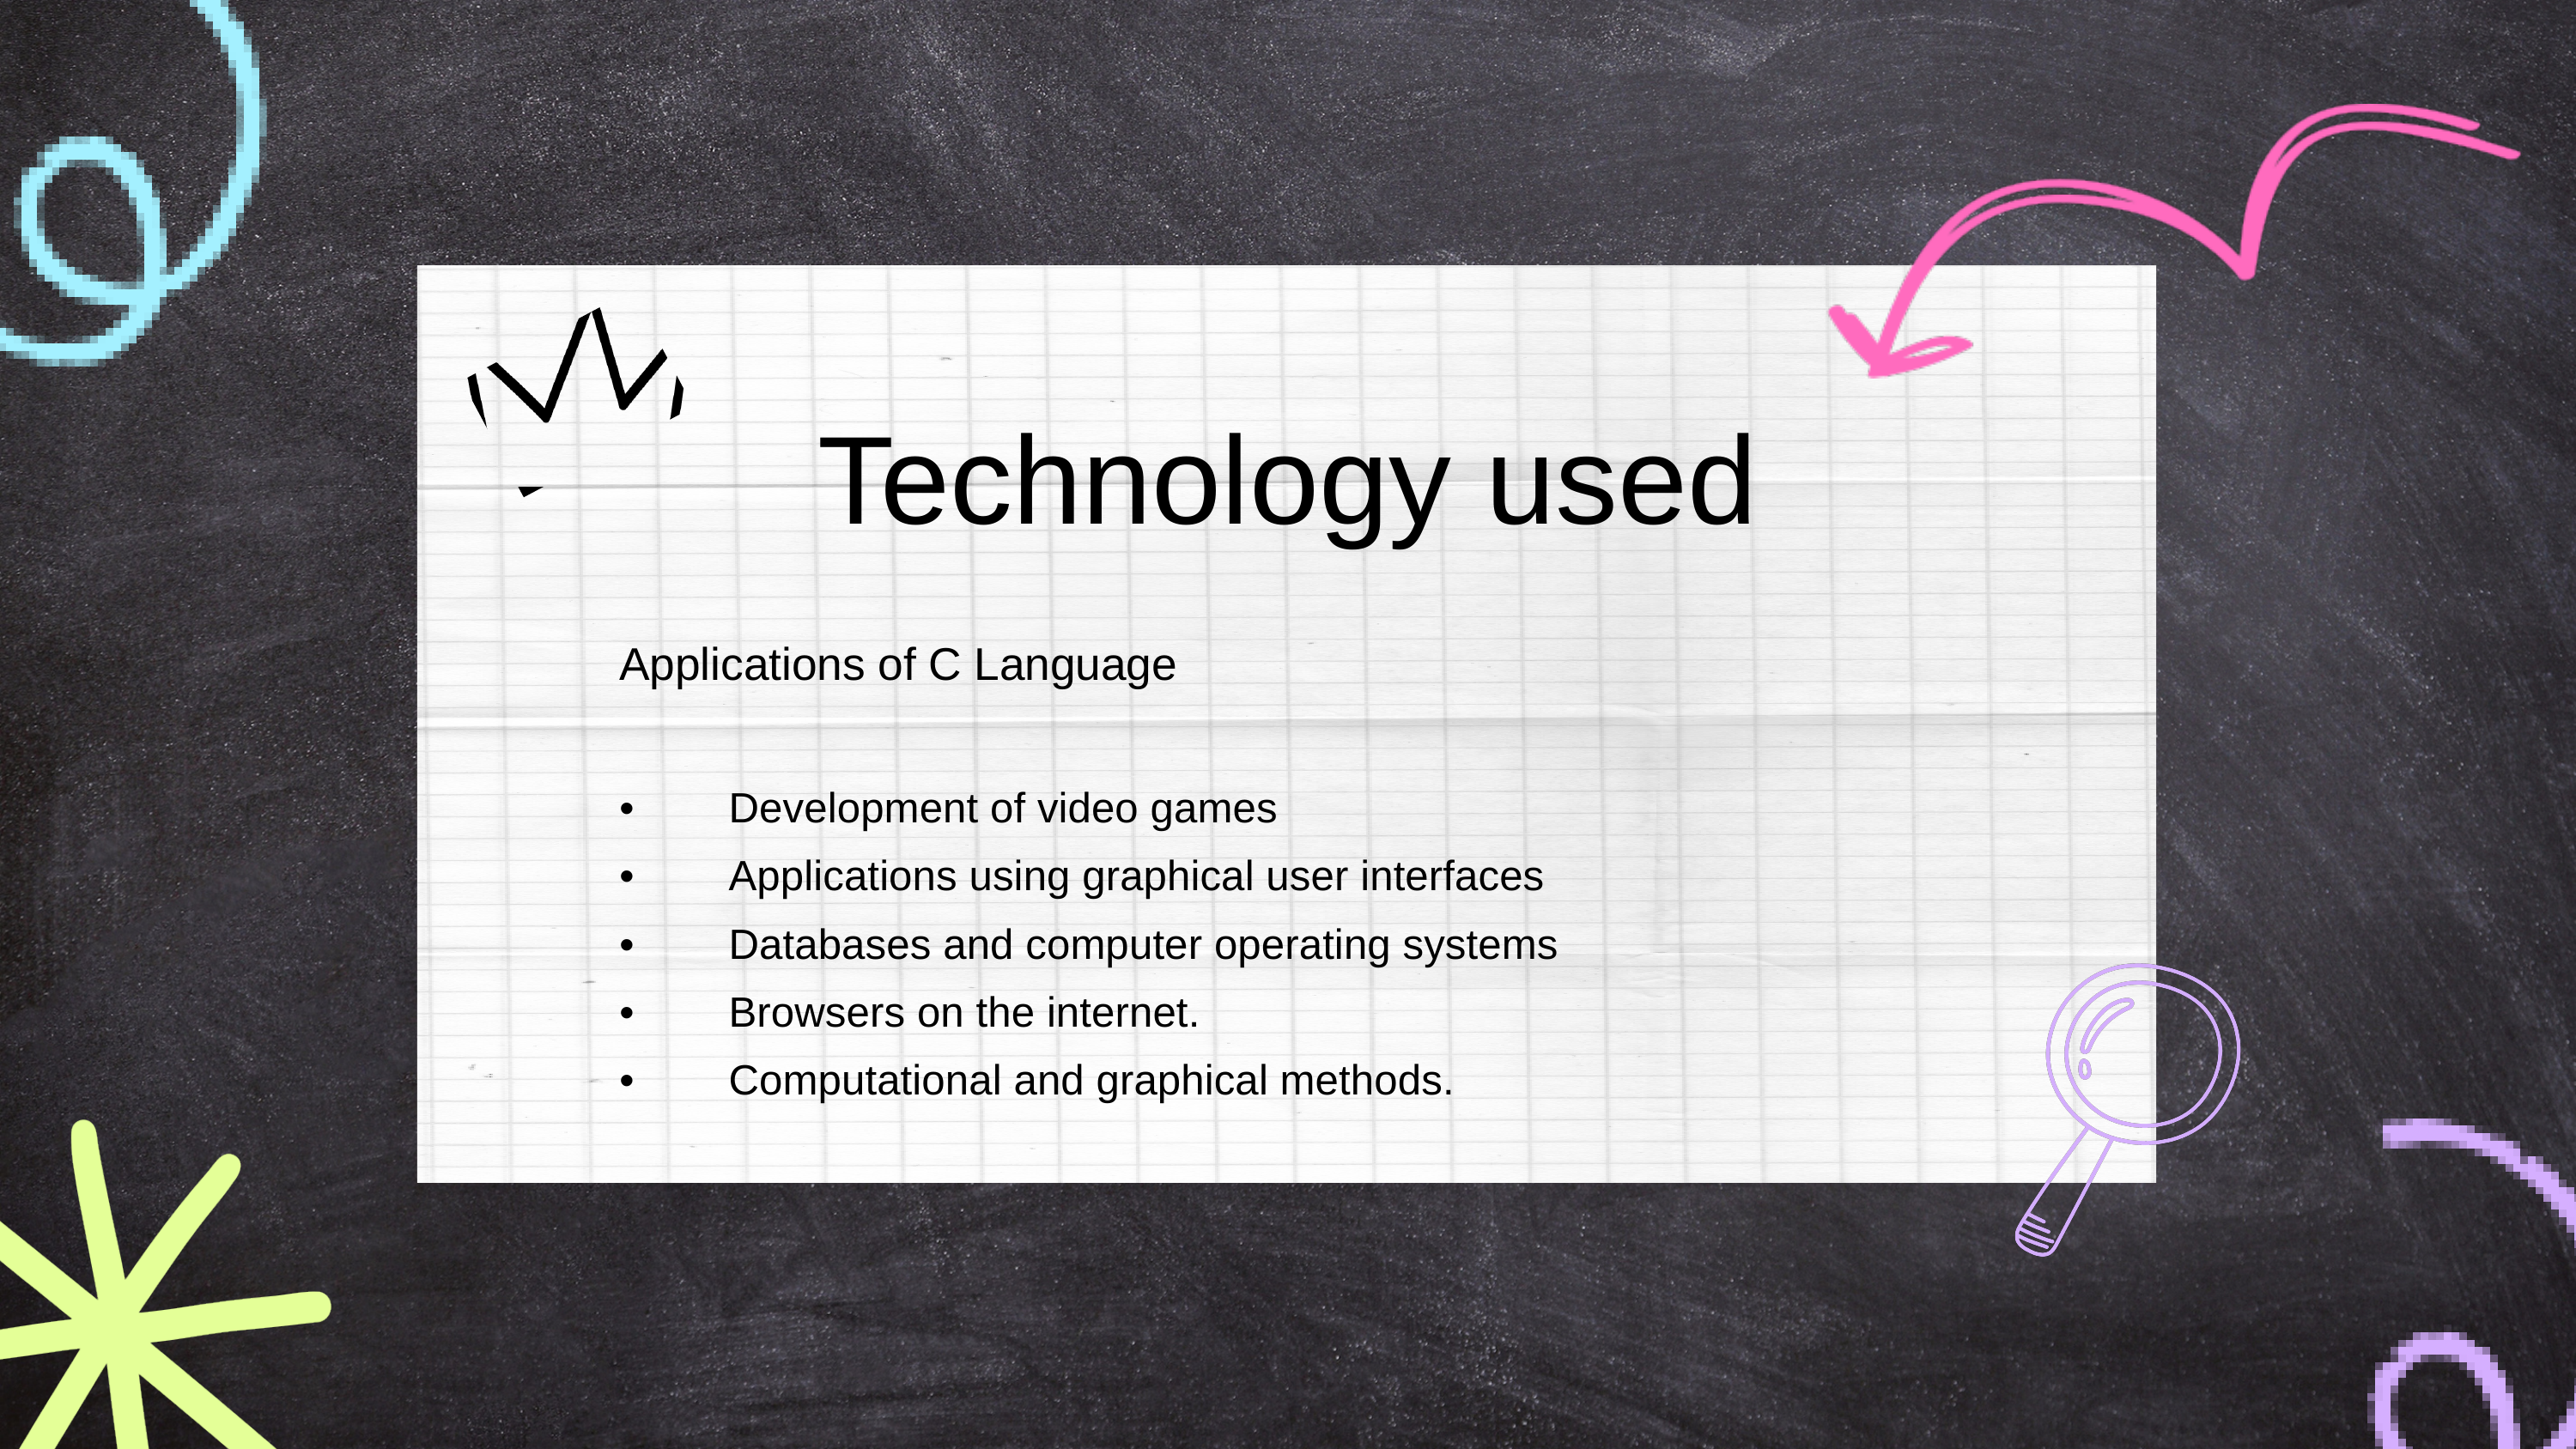

Technology used
Applications of C Language

•        Development of video games
•        Applications using graphical user interfaces
•        Databases and computer operating systems
•        Browsers on the internet.
•        Computational and graphical methods.